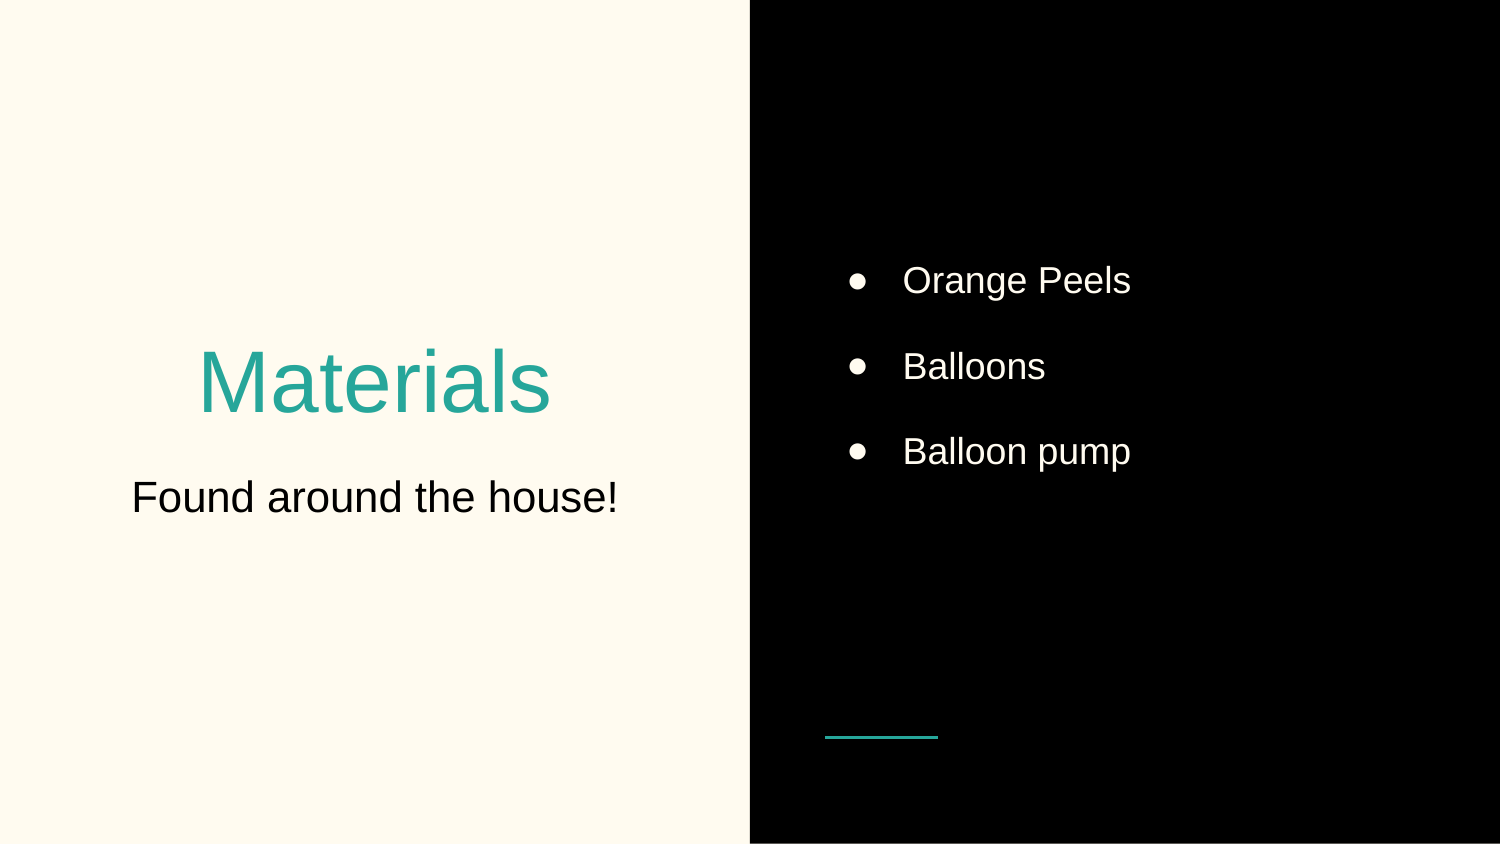

# Materials
Orange Peels
Balloons
Balloon pump

Found around the house!